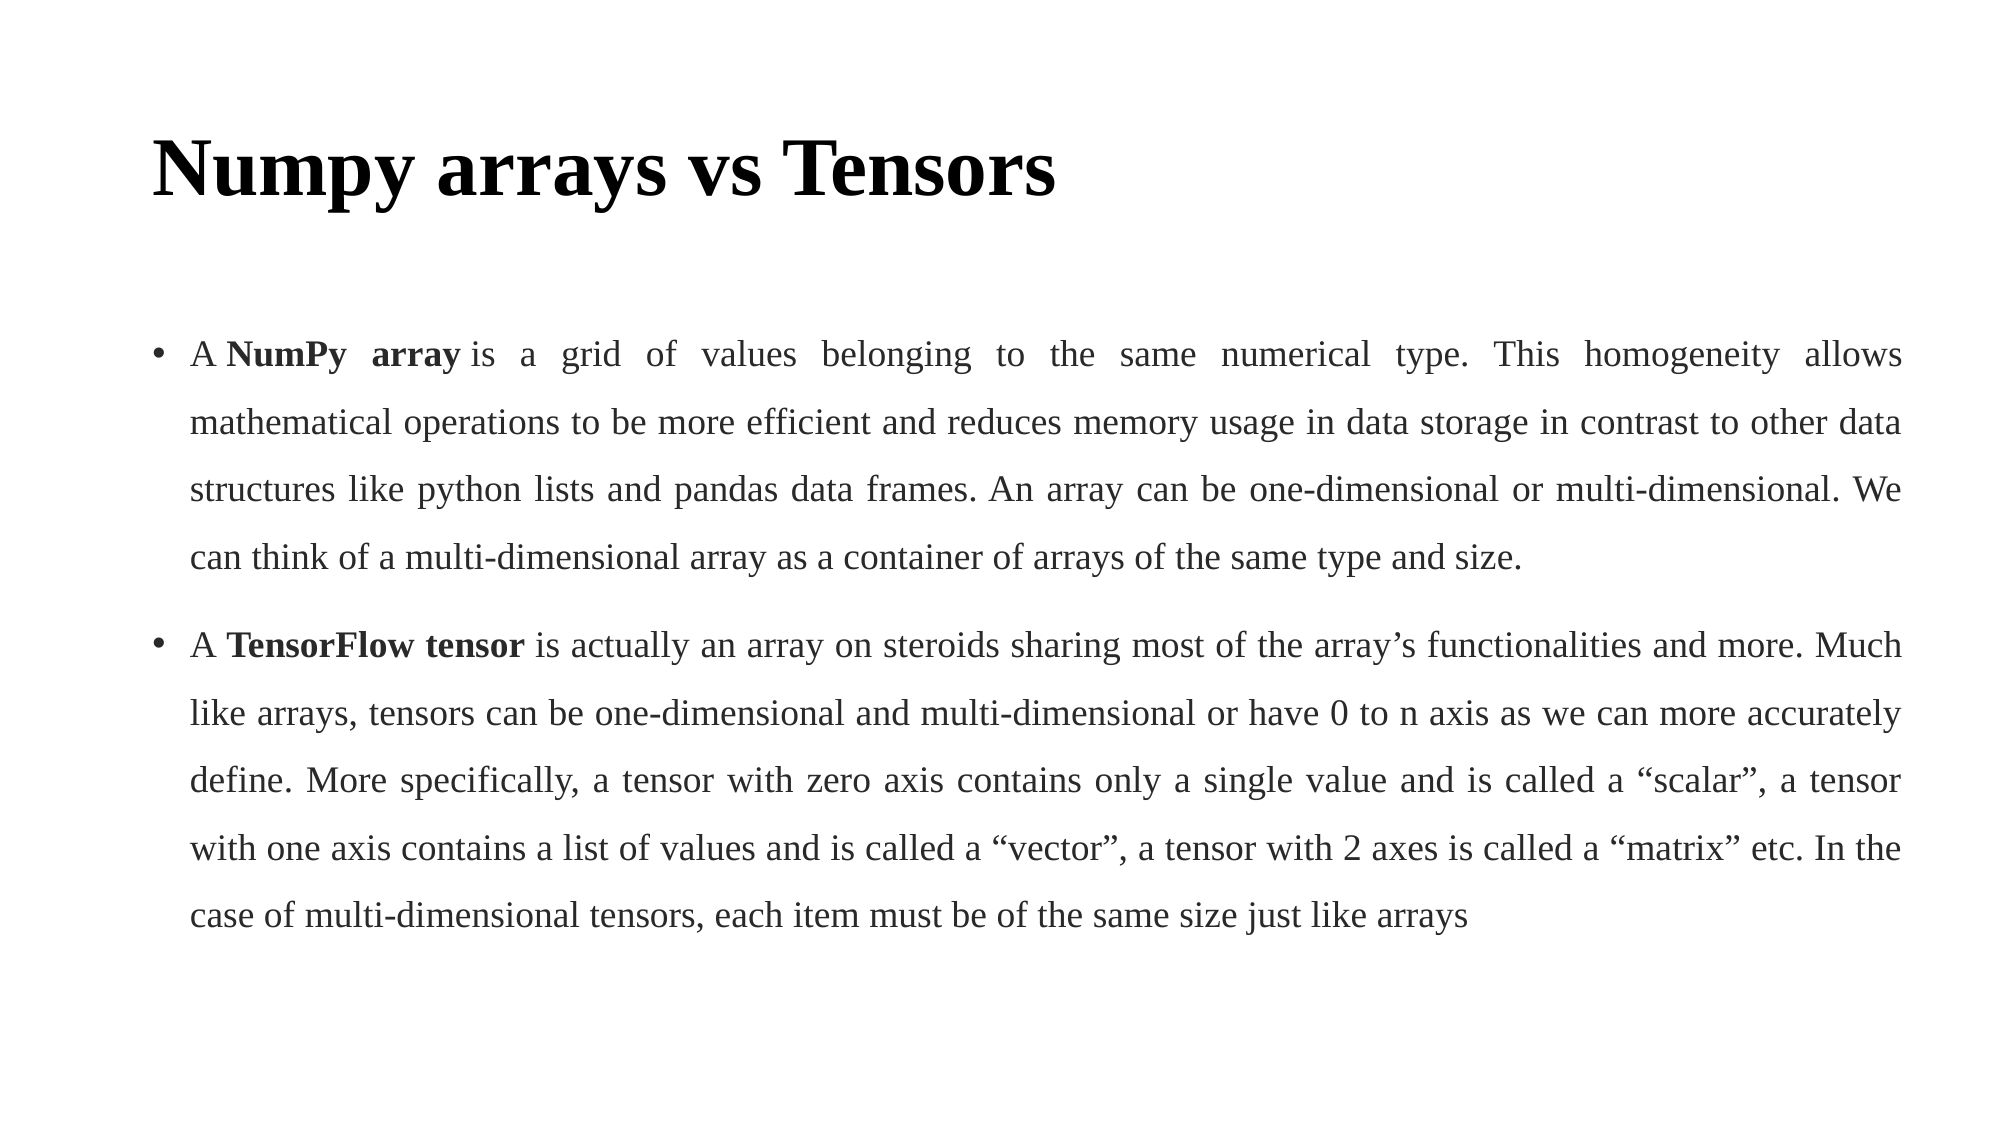

# Numpy arrays vs Tensors
A NumPy array is a grid of values belonging to the same numerical type. This homogeneity allows mathematical operations to be more efficient and reduces memory usage in data storage in contrast to other data structures like python lists and pandas data frames. An array can be one-dimensional or multi-dimensional. We can think of a multi-dimensional array as a container of arrays of the same type and size.
A TensorFlow tensor is actually an array on steroids sharing most of the array’s functionalities and more. Much like arrays, tensors can be one-dimensional and multi-dimensional or have 0 to n axis as we can more accurately define. More specifically, a tensor with zero axis contains only a single value and is called a “scalar”, a tensor with one axis contains a list of values and is called a “vector”, a tensor with 2 axes is called a “matrix” etc. In the case of multi-dimensional tensors, each item must be of the same size just like arrays